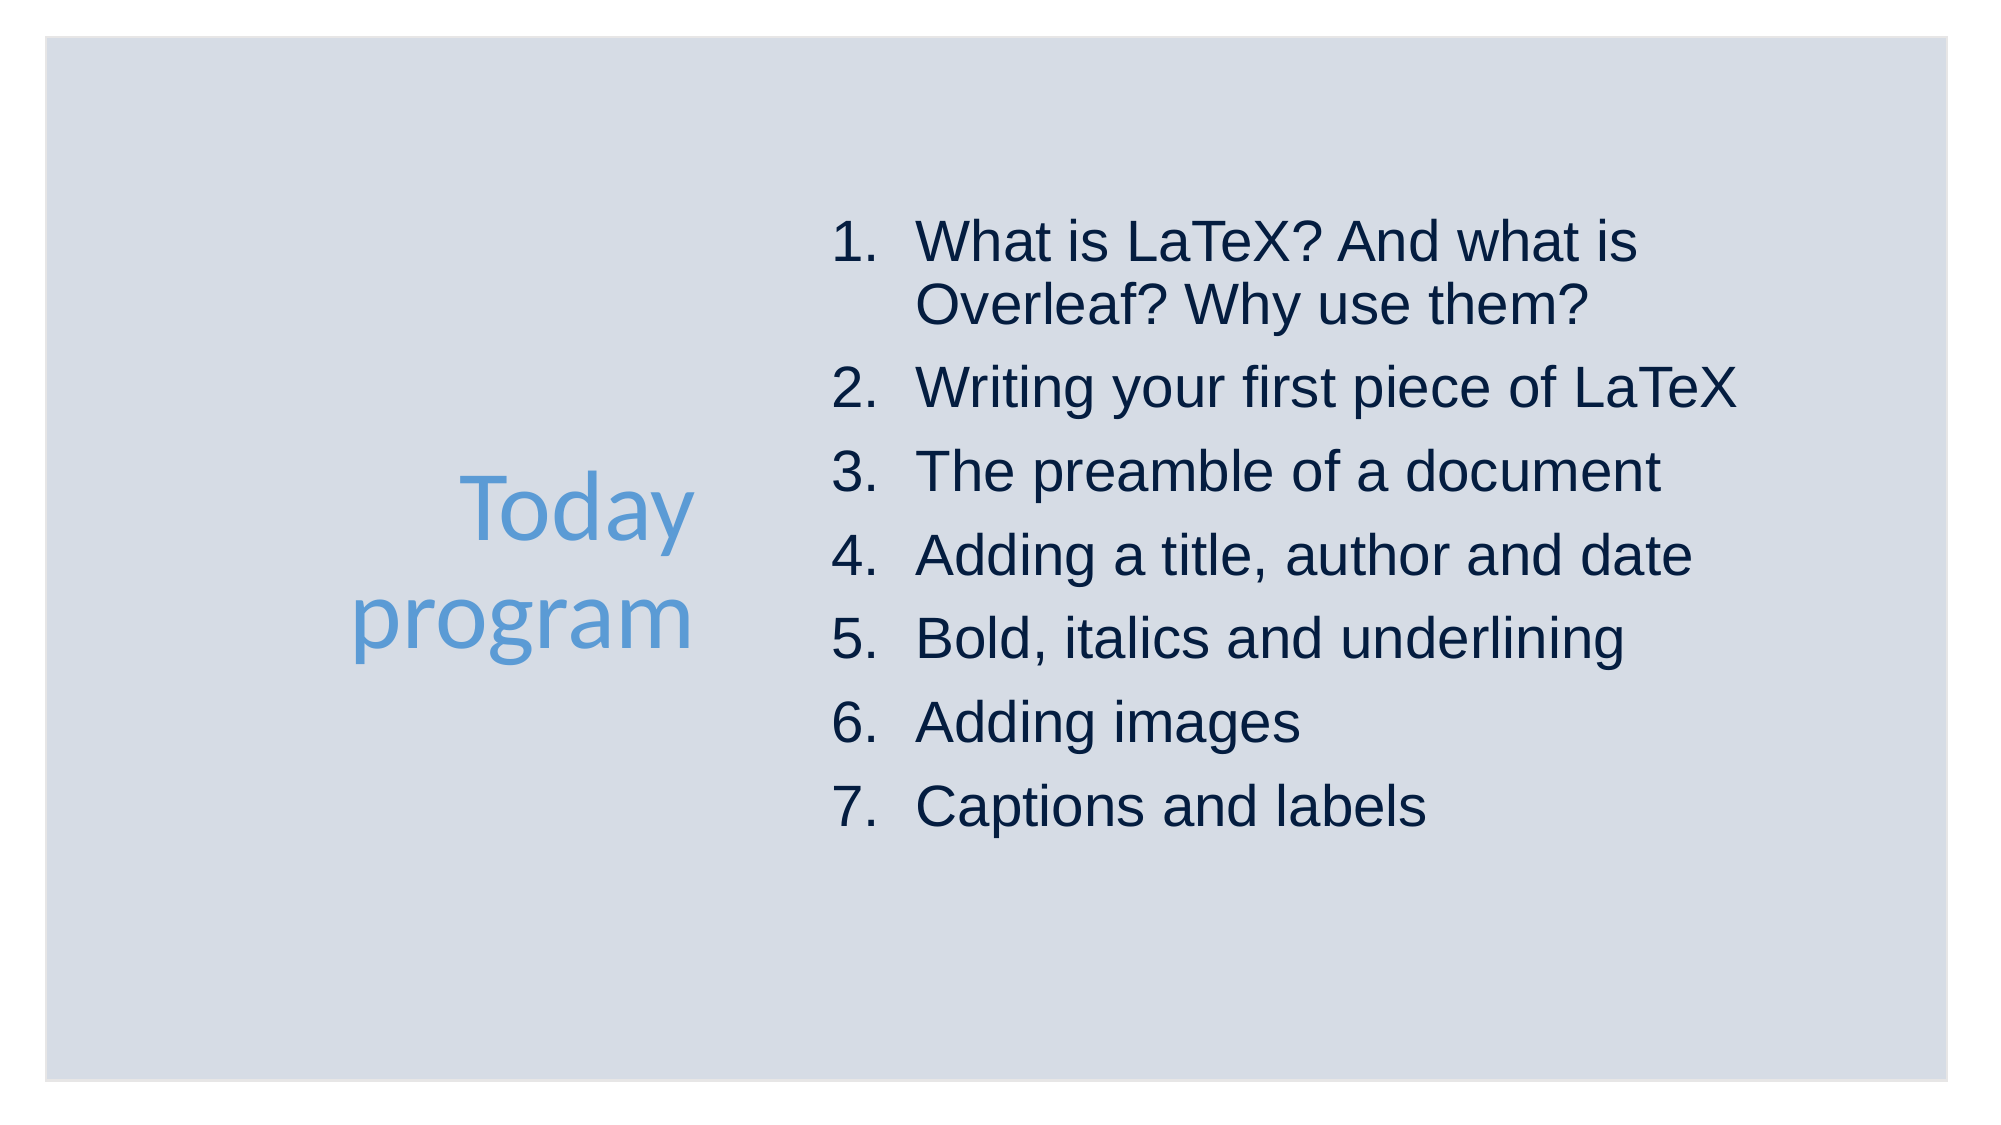

# Today program
What is LaTeX? And what is Overleaf? Why use them?
Writing your first piece of LaTeX
The preamble of a document
Adding a title, author and date
Bold, italics and underlining
Adding images
Captions and labels